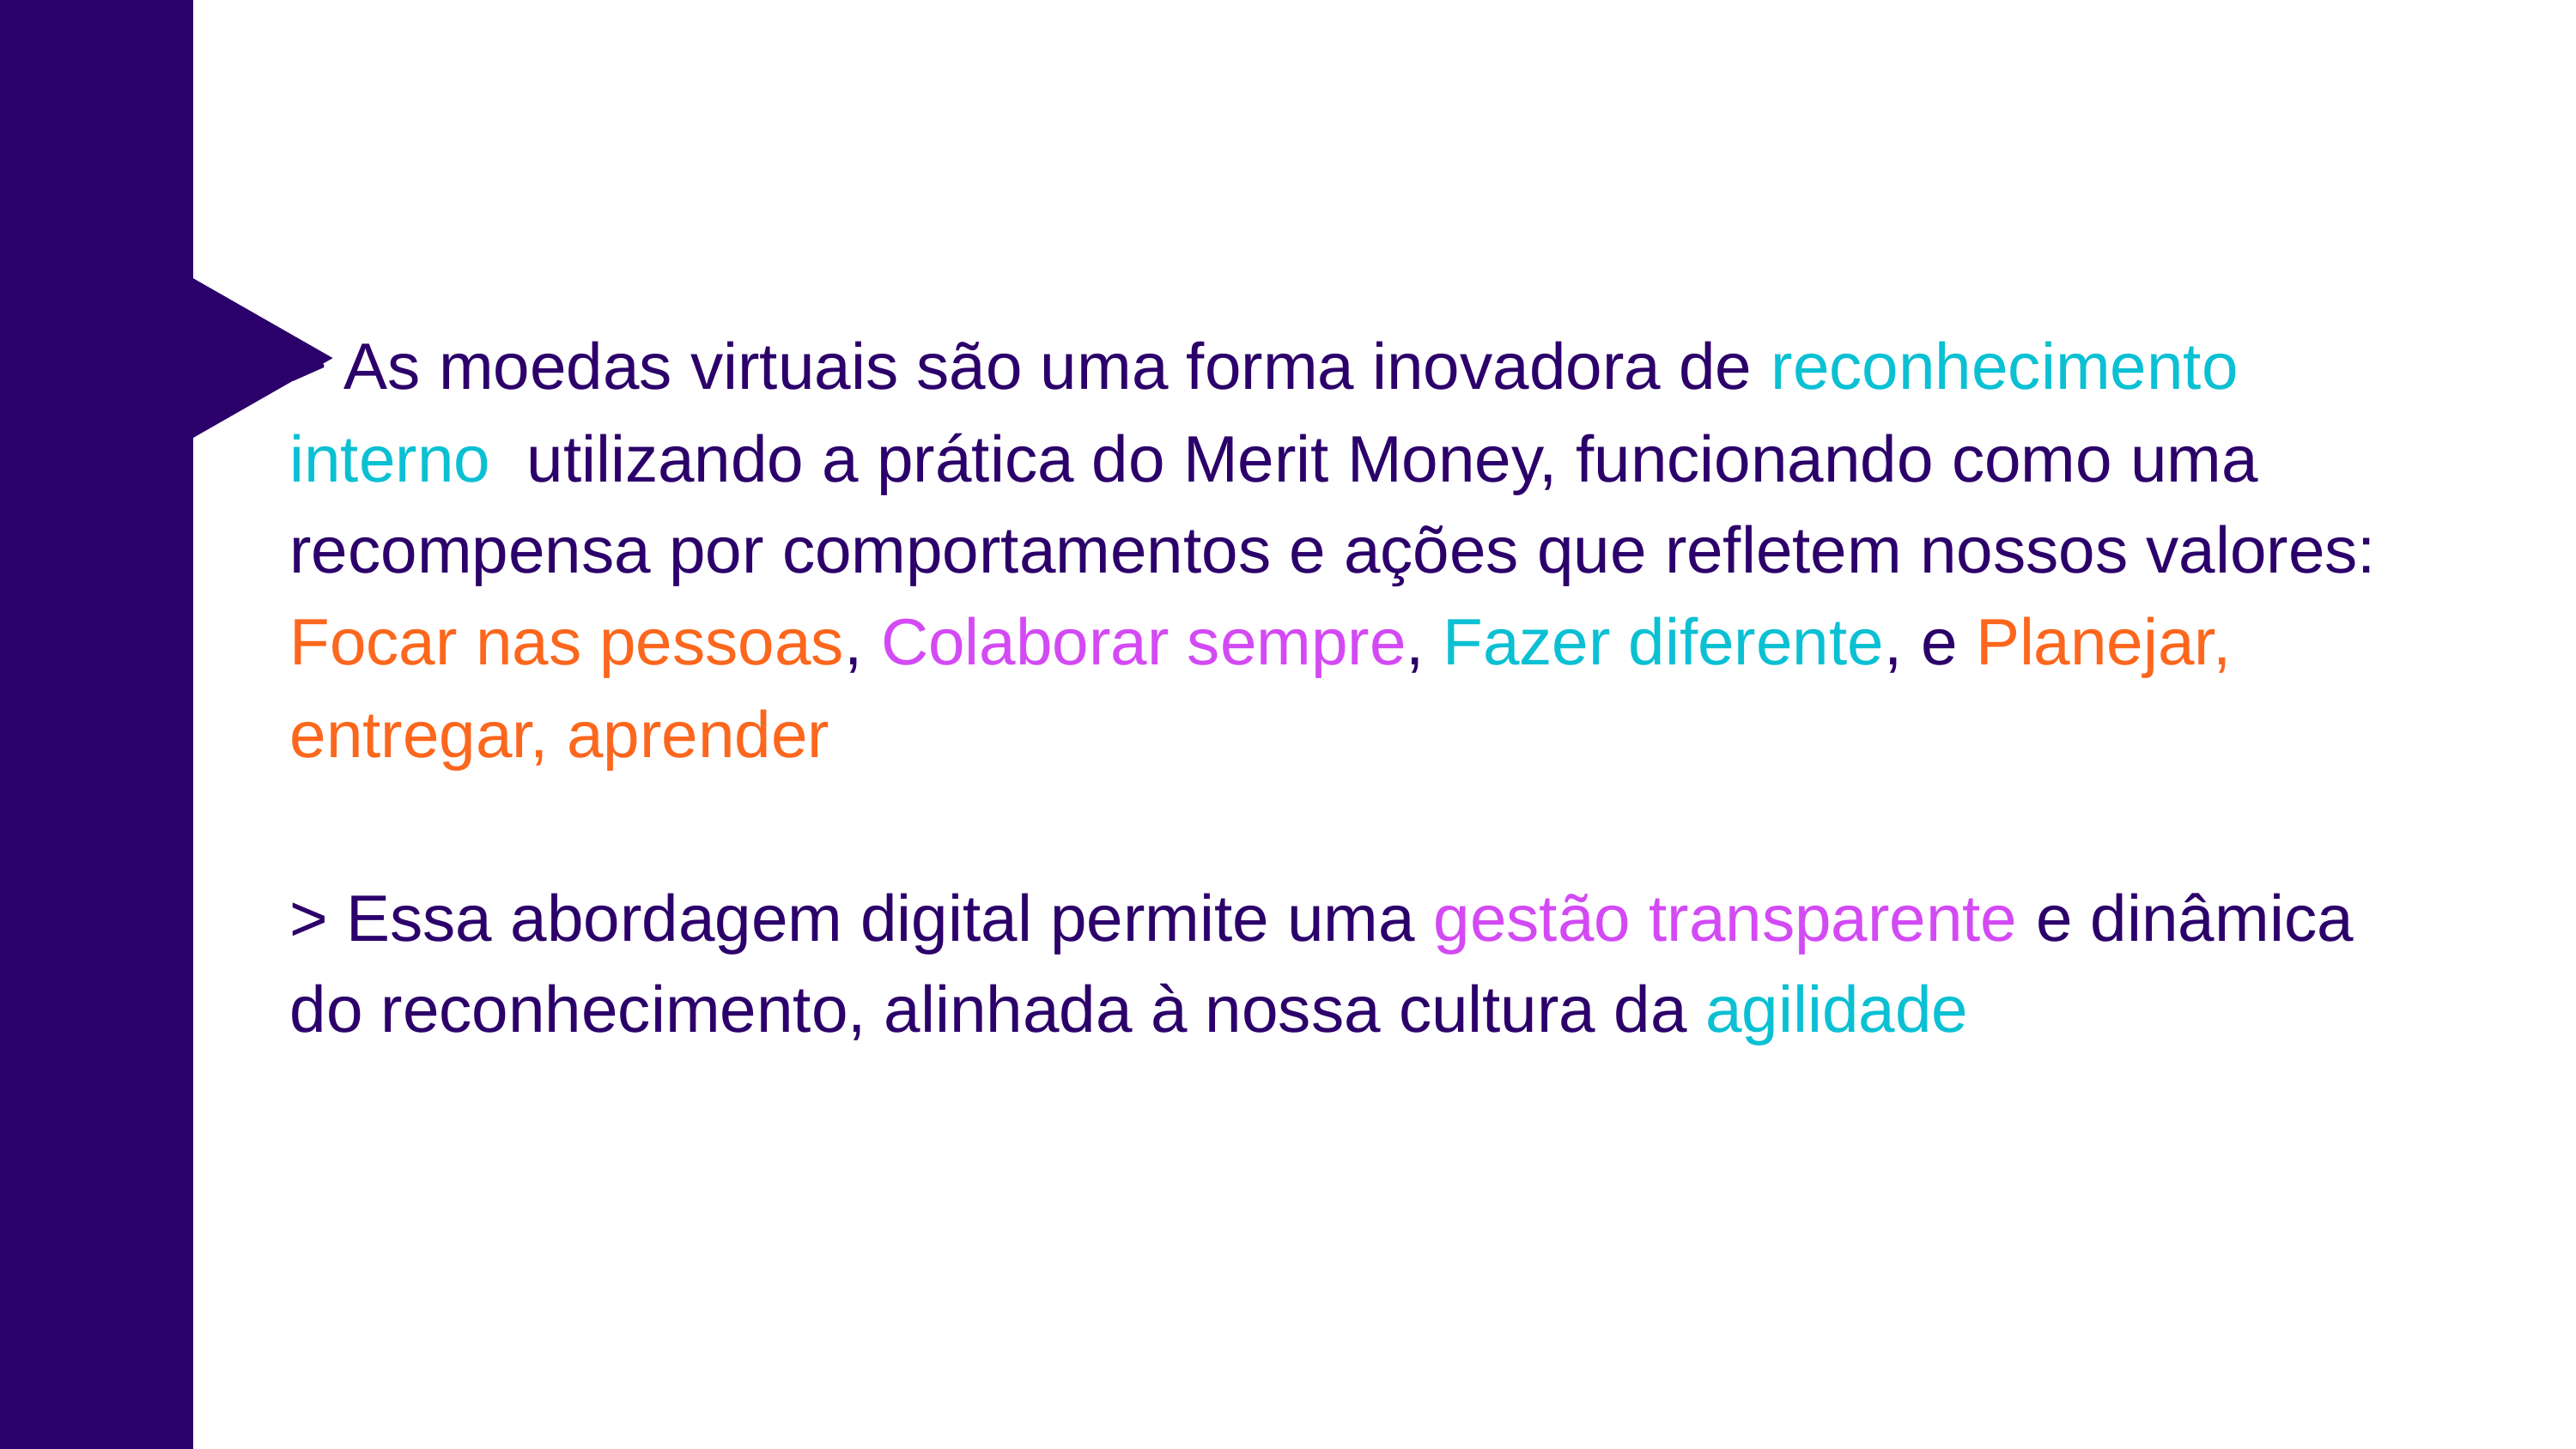

> As moedas virtuais são uma forma inovadora de reconhecimento interno, utilizando a prática do Merit Money, funcionando como uma recompensa por comportamentos e ações que refletem nossos valores: Focar nas pessoas, Colaborar sempre, Fazer diferente, e Planejar, entregar, aprender.

> Essa abordagem digital permite uma gestão transparente e dinâmica do reconhecimento, alinhada à nossa cultura da agilidade.